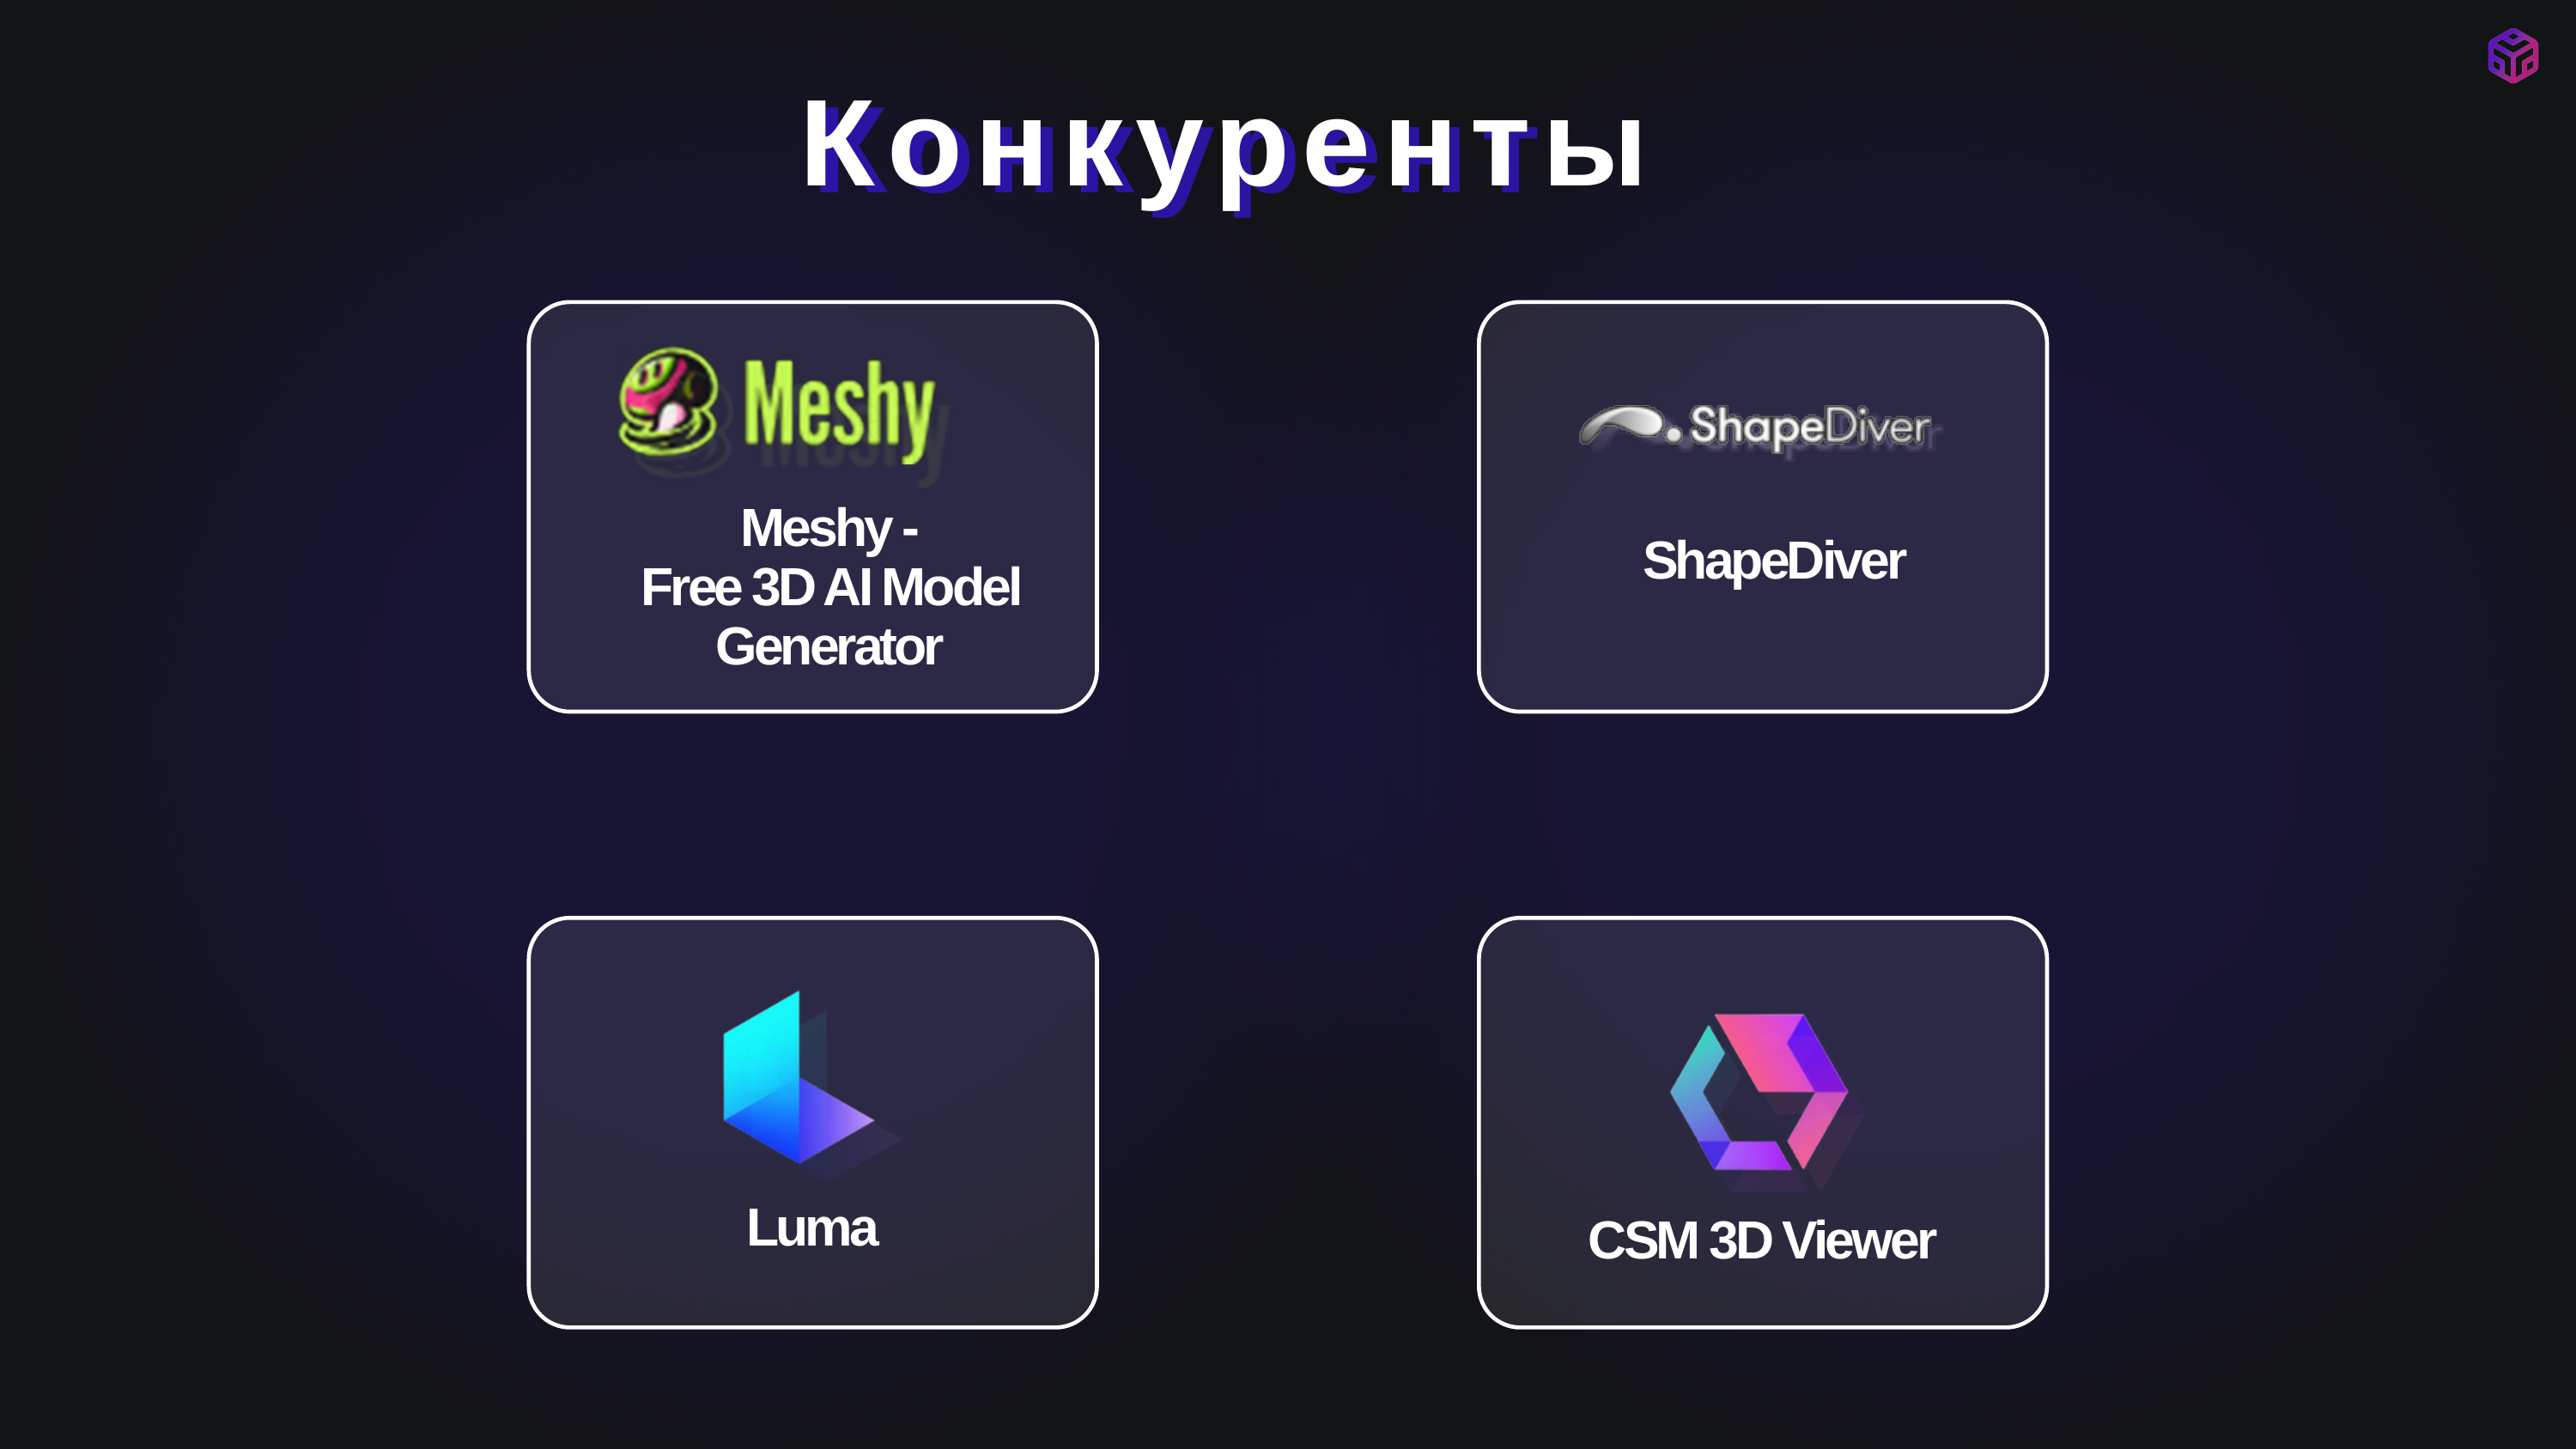

Конкуренты
Конкуренты

Meshy -
Free 3D AI Model Generator

ShapeDiver

Luma

CSM 3D Viewer